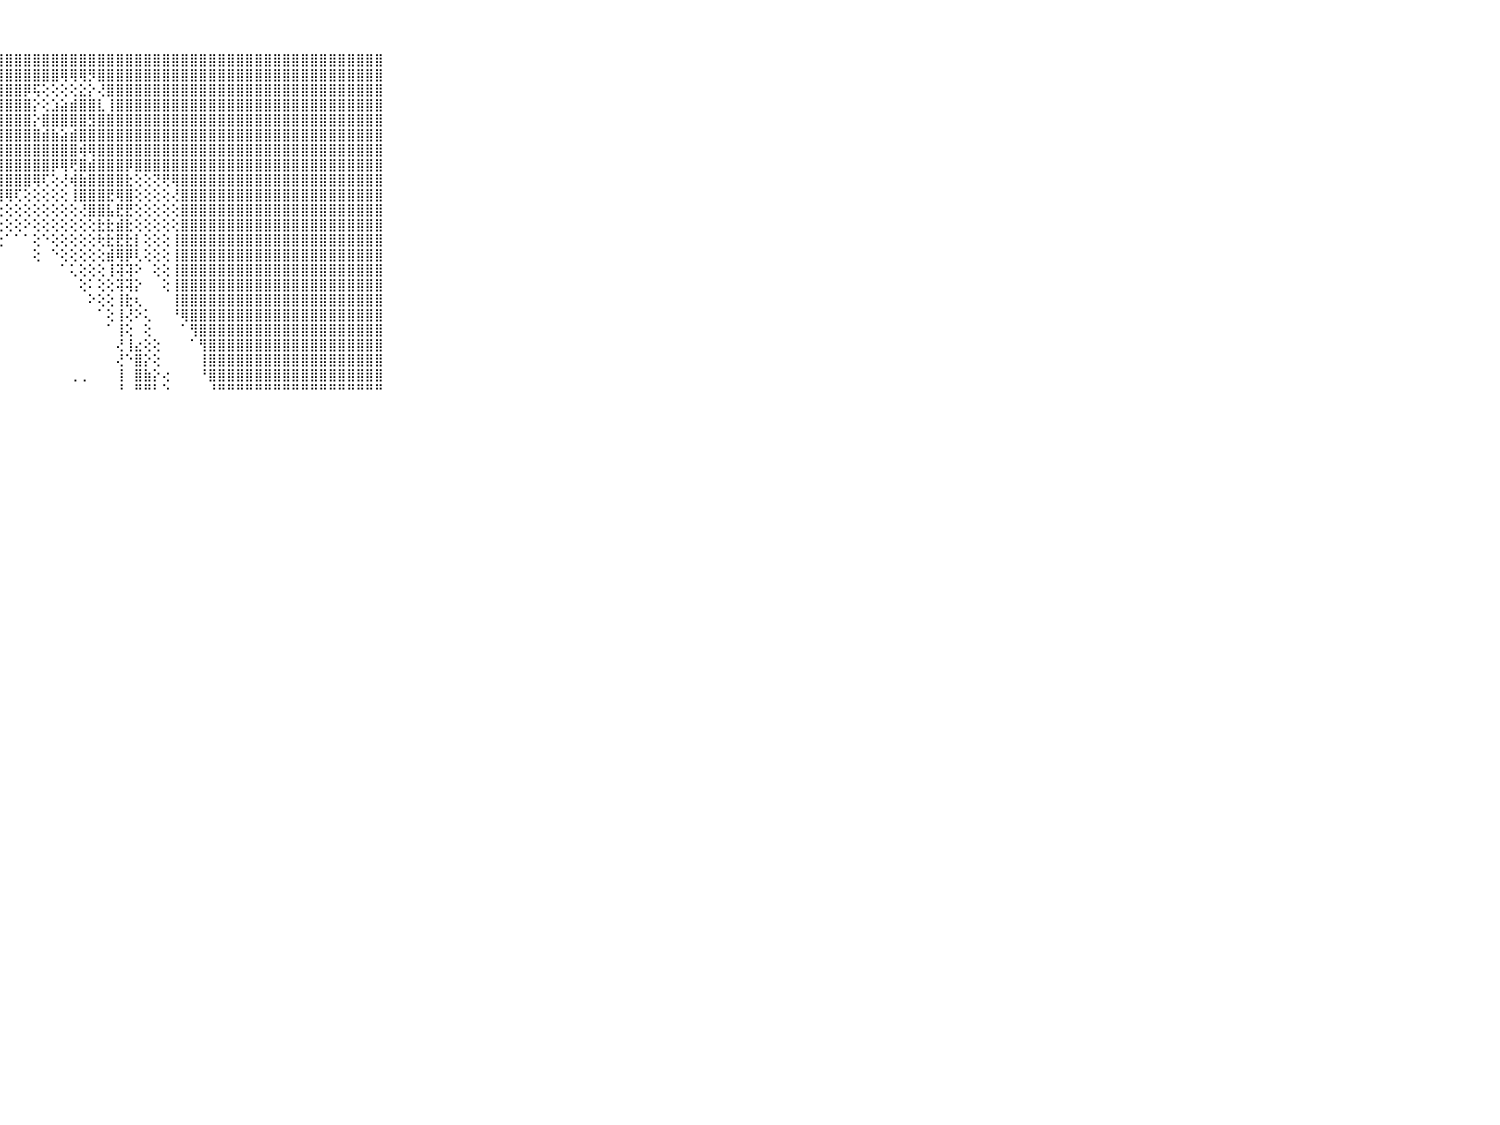

⠀⠀⠀⠀⠀⠀⠀⠀⠀⠀⠀⣿⣿⣿⣿⣿⣿⣿⣿⣿⣿⣿⣿⣿⣿⣿⣿⣿⣿⣿⣿⣿⣿⣿⣿⣿⣿⣿⣿⣿⣿⣿⣿⣿⣿⣿⣿⣿⣿⣿⣿⣿⣿⣿⣿⣿⣿⣿⣿⣿⣿⣿⣿⣿⣿⣿⣿⣿⣿⠀⠀⠀⠀⠀⠀⠀⠀⠀⠀⠀⠀
⠀⠀⠀⠀⠀⠀⠀⠀⠀⠀⠀⣿⣿⣿⣿⣿⣿⣿⣿⣿⣿⣿⣿⣿⣿⣿⣿⣿⣿⣿⣿⣿⣿⣿⢿⢿⢿⡻⣿⣿⣿⣿⣿⣿⣿⣿⣿⣿⣿⣿⣿⣿⣿⣿⣿⣿⣿⣿⣿⣿⣿⣿⣿⣿⣿⣿⣿⣿⣿⠀⠀⠀⠀⠀⠀⠀⠀⠀⠀⠀⠀
⠀⠀⠀⠀⠀⠀⠀⠀⠀⠀⠀⣿⣿⣿⣿⣿⣿⣿⣿⣿⣿⣿⣿⣿⣿⣿⣿⣿⣿⣿⡿⢯⢕⢕⢕⢕⣕⡕⢜⣿⣿⣿⣿⣿⣿⣿⣿⣿⣿⣿⣿⣿⣿⣿⣿⣿⣿⣿⣿⣿⣿⣿⣿⣿⣿⣿⣿⣿⣿⠀⠀⠀⠀⠀⠀⠀⠀⠀⠀⠀⠀
⠀⠀⠀⠀⠀⠀⠀⠀⠀⠀⠀⣿⣿⣿⣿⣿⣿⣿⣿⣿⣿⣿⣿⣿⣿⣿⣿⣿⣿⣿⣿⡕⢕⣱⣵⣾⣿⣿⣇⢸⣿⣿⣿⣿⣿⣿⣿⣿⣿⣿⣿⣿⣿⣿⣿⣿⣿⣿⣿⣿⣿⣿⣿⣿⣿⣿⣿⣿⣿⠀⠀⠀⠀⠀⠀⠀⠀⠀⠀⠀⠀
⠀⠀⠀⠀⠀⠀⠀⠀⠀⠀⠀⣿⣿⣿⣿⣿⣿⣿⣿⣿⣿⣿⣿⣿⣿⣿⣿⣿⣿⣿⣿⡕⣿⣿⣿⣿⣿⣻⣿⣿⣿⣿⣿⣿⣿⣿⣿⣿⣿⣿⣿⣿⣿⣿⣿⣿⣿⣿⣿⣿⣿⣿⣿⣿⣿⣿⣿⣿⣿⠀⠀⠀⠀⠀⠀⠀⠀⠀⠀⠀⠀
⠀⠀⠀⠀⠀⠀⠀⠀⠀⠀⠀⣿⣿⣿⣿⣿⣿⣿⣿⣿⣿⣿⣿⣿⣿⣿⣿⣿⣿⣿⣿⣿⣾⣷⣵⣾⣿⣿⣿⣿⣿⣿⣿⣿⣿⣿⣿⣿⣿⣿⣿⣿⣿⣿⣿⣿⣿⣿⣿⣿⣿⣿⣿⣿⣿⣿⣿⣿⣿⠀⠀⠀⠀⠀⠀⠀⠀⠀⠀⠀⠀
⠀⠀⠀⠀⠀⠀⠀⠀⠀⠀⠀⣿⣿⣿⣿⣿⣿⣿⣿⣿⣿⣿⣿⣿⣿⣿⣿⣿⣿⣿⣿⣿⣿⣿⣿⣿⢾⢿⣿⣿⣿⣿⣿⣿⣿⣿⣿⣿⣿⣿⣿⣿⣿⣿⣿⣿⣿⣿⣿⣿⣿⣿⣿⣿⣿⣿⣿⣿⣿⠀⠀⠀⠀⠀⠀⠀⠀⠀⠀⠀⠀
⠀⠀⠀⠀⠀⠀⠀⠀⠀⠀⠀⣿⣿⣿⣿⣿⣿⣿⣿⣿⣿⣿⣿⣿⣿⣿⣿⣿⣿⣿⣿⣿⣿⡿⢿⢟⣿⣾⣿⣿⣿⡿⣿⣿⣿⣿⣿⣿⣿⣿⣿⣿⣿⣿⣿⣿⣿⣿⣿⣿⣿⣿⣿⣿⣿⣿⣿⣿⣿⠀⠀⠀⠀⠀⠀⠀⠀⠀⠀⠀⠀
⠀⠀⠀⠀⠀⠀⠀⠀⠀⠀⠀⣿⣿⣿⣿⣿⣿⣿⣿⣿⣿⣿⣿⣿⣿⣿⣿⣿⣿⣿⣿⢿⢏⢕⢜⢾⣷⣿⣿⣿⣿⣗⢕⢕⢝⢟⢿⣿⣿⣿⣿⣿⣿⣿⣿⣿⣿⣿⣿⣿⣿⣿⣿⣿⣿⣿⣿⣿⣿⠀⠀⠀⠀⠀⠀⠀⠀⠀⠀⠀⠀
⠀⠀⠀⠀⠀⠀⠀⠀⠀⠀⠀⣿⣿⣿⣿⣿⣿⣿⣿⣿⣿⣿⣿⣿⣿⣿⣿⣿⢿⢏⢕⢕⢕⢕⢕⢸⣿⣿⣿⣟⢿⣿⢕⢕⢕⢕⢜⣿⣿⣿⣿⣿⣿⣿⣿⣿⣿⣿⣿⣿⣿⣿⣿⣿⣿⣿⣿⣿⣿⠀⠀⠀⠀⠀⠀⠀⠀⠀⠀⠀⠀
⠀⠀⠀⠀⠀⠀⠀⠀⠀⠀⠀⣿⣿⣿⣿⣿⣿⣿⣿⣿⣿⣿⣿⣿⣿⣿⢏⢕⢕⢕⢕⢕⢕⢕⢕⢕⢜⣿⣿⣧⣟⣟⢕⢕⢕⢕⢕⣿⣿⣿⣿⣿⣿⣿⣿⣿⣿⣿⣿⣿⣿⣿⣿⣿⣿⣿⣿⣿⣿⠀⠀⠀⠀⠀⠀⠀⠀⠀⠀⠀⠀
⠀⠀⠀⠀⠀⠀⠀⠀⠀⠀⠀⣿⣿⣿⣿⣿⣿⣿⣿⣿⣿⣿⣿⣿⣿⡏⢕⢕⢕⢕⠕⢕⢕⢕⢕⢕⢕⢕⣗⣗⣾⣗⢕⢕⢕⢕⢕⣿⣿⣿⣿⣿⣿⣿⣿⣿⣿⣿⣿⣿⣿⣿⣿⣿⣿⣿⣿⣿⣿⠀⠀⠀⠀⠀⠀⠀⠀⠀⠀⠀⠀
⠀⠀⠀⠀⠀⠀⠀⠀⠀⠀⠀⣿⣿⣿⣿⣿⣿⣿⣿⣿⣿⣿⣿⣿⣿⣇⢕⢔⠁⠁⠁⢕⠑⢕⢕⢕⢕⢕⢗⣗⣟⣗⡇⢕⢕⢕⢸⣿⣿⣿⣿⣿⣿⣿⣿⣿⣿⣿⣿⣿⣿⣿⣿⣿⣿⣿⣿⣿⣿⠀⠀⠀⠀⠀⠀⠀⠀⠀⠀⠀⠀
⠀⠀⠀⠀⠀⠀⠀⠀⠀⠀⠀⣿⣿⣿⣿⣿⣿⣿⣿⣿⣿⣿⣿⣿⣿⡇⠁⠀⠀⠀⠀⢕⠀⠑⢕⢕⢕⢕⢕⣾⢿⡿⢇⢕⢕⢕⢸⣿⣿⣿⣿⣿⣿⣿⣿⣿⣿⣿⣿⣿⣿⣿⣿⣿⣿⣿⣿⣿⣿⠀⠀⠀⠀⠀⠀⠀⠀⠀⠀⠀⠀
⠀⠀⠀⠀⠀⠀⠀⠀⠀⠀⠀⣿⣿⣿⣿⣿⣿⣿⣿⣿⣿⣿⣿⣿⣿⢕⠀⠀⠀⠀⠀⠀⠀⠀⠁⢅⢕⢕⢕⢸⢽⢽⠕⠀⢕⢕⢸⣿⣿⣿⣿⣿⣿⣿⣿⣿⣿⣿⣿⣿⣿⣿⣿⣿⣿⣿⣿⣿⣿⠀⠀⠀⠀⠀⠀⠀⠀⠀⠀⠀⠀
⠀⠀⠀⠀⠀⠀⠀⠀⠀⠀⠀⣿⣿⣿⣿⣿⣿⣿⣿⣿⣿⣿⣿⣿⡏⠀⠀⠀⠀⠀⠀⠀⠀⠀⠀⠀⢕⠅⢕⢕⢽⢽⡕⠀⠀⢕⢸⣿⣿⣿⣿⣿⣿⣿⣿⣿⣿⣿⣿⣿⣿⣿⣿⣿⣿⣿⣿⣿⣿⠀⠀⠀⠀⠀⠀⠀⠀⠀⠀⠀⠀
⠀⠀⠀⠀⠀⠀⠀⠀⠀⠀⠀⣿⣿⣿⣿⣿⣿⣿⣿⣿⣿⣿⣿⣿⢇⠀⠀⠀⠀⠀⠀⠀⠀⠀⠀⠀⠀⠕⢕⢕⢸⣗⢆⠀⠀⠀⢸⣿⣿⣿⣿⣿⣿⣿⣿⣿⣿⣿⣿⣿⣿⣿⣿⣿⣿⣿⣿⣿⣿⠀⠀⠀⠀⠀⠀⠀⠀⠀⠀⠀⠀
⠀⠀⠀⠀⠀⠀⠀⠀⠀⠀⠀⣿⣿⣿⣿⣿⣿⣿⣿⣿⣿⣿⣿⣿⢕⠀⢄⠀⠀⠀⠀⠀⠀⠀⠀⠀⠀⠀⠁⢕⢸⢜⠕⢅⠀⠀⠘⢿⣿⣿⣿⣿⣿⣿⣿⣿⣿⣿⣿⣿⣿⣿⣿⣿⣿⣿⣿⣿⣿⠀⠀⠀⠀⠀⠀⠀⠀⠀⠀⠀⠀
⠀⠀⠀⠀⠀⠀⠀⠀⠀⠀⠀⣿⣿⣿⣿⣿⣿⣿⣿⣿⣿⣿⣿⣿⢕⢀⠀⠀⠀⠀⠀⠀⠀⠀⠀⠀⠀⠀⠀⠁⢸⢕⠀⢕⠀⠀⠀⠁⢻⣿⣿⣿⣿⣿⣿⣿⣿⣿⣿⣿⣿⣿⣿⣿⣿⣿⣿⣿⣿⠀⠀⠀⠀⠀⠀⠀⠀⠀⠀⠀⠀
⠀⠀⠀⠀⠀⠀⠀⠀⠀⠀⠀⣿⣿⣿⣿⣿⣿⣿⣿⣿⣿⣿⣿⣿⢕⠀⠀⠀⠀⠀⠀⠀⠀⠀⠀⠀⠀⠀⠀⠀⢜⢸⣔⢕⢕⠀⠀⠀⠁⢻⣿⣿⣿⣿⣿⣿⣿⣿⣿⣿⣿⣿⣿⣿⣿⣿⣿⣿⣿⠀⠀⠀⠀⠀⠀⠀⠀⠀⠀⠀⠀
⠀⠀⠀⠀⠀⠀⠀⠀⠀⠀⠀⣿⣿⣿⣿⣿⣿⣿⣿⣿⣿⣿⣿⣿⢕⠀⠀⠀⠀⠀⠀⠀⠀⠀⠀⠀⠀⠀⠀⠀⢜⠑⣿⡕⢕⠀⠀⠀⠀⢸⣿⣿⣿⣿⣿⣿⣿⣿⣿⣿⣿⣿⣿⣿⣿⣿⣿⣿⣿⠀⠀⠀⠀⠀⠀⠀⠀⠀⠀⠀⠀
⠀⠀⠀⠀⠀⠀⠀⠀⠀⠀⠀⣿⣿⣿⣿⣿⣿⣿⣿⣿⣿⣿⣿⣿⠕⠀⠀⠀⠀⠀⠀⠀⠀⠀⠀⢀⢀⠀⠀⠀⢸⠀⣿⣷⡕⢔⠀⠀⠀⠘⣿⣿⣿⣿⣿⣿⣿⣿⣿⣿⣿⣿⣿⣿⣿⣿⣿⣿⣿⠀⠀⠀⠀⠀⠀⠀⠀⠀⠀⠀⠀
⠀⠀⠀⠀⠀⠀⠀⠀⠀⠀⠀⠛⠛⠛⠛⠛⠛⠛⠛⠛⠛⠛⠛⠃⠀⠀⠀⠀⠀⠀⠀⠀⠀⠀⠀⠀⠀⠀⠀⠀⠘⠀⠛⠛⠃⠑⠀⠀⠀⠀⠘⠛⠛⠛⠛⠛⠛⠛⠛⠛⠛⠛⠛⠛⠛⠛⠛⠛⠛⠀⠀⠀⠀⠀⠀⠀⠀⠀⠀⠀⠀